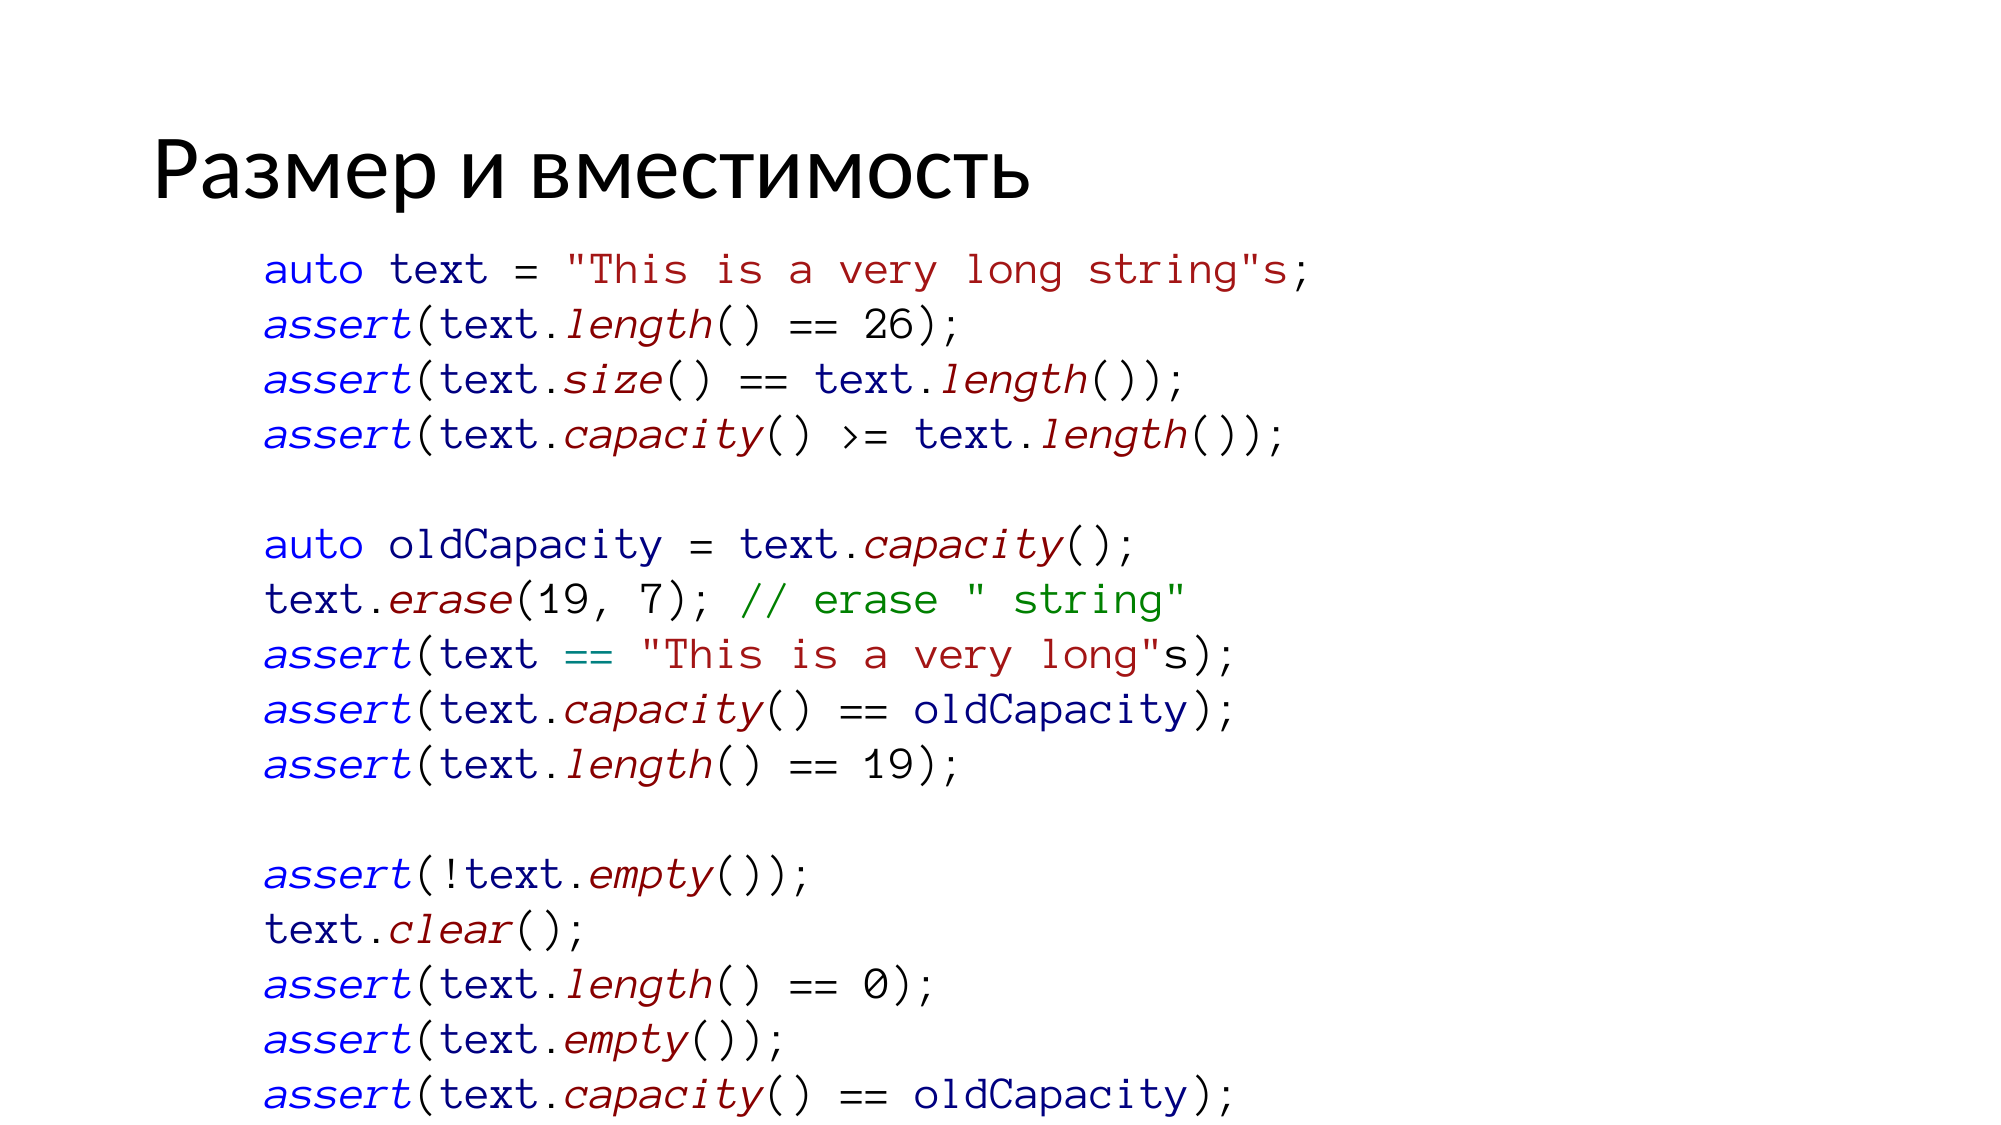

# Размер и вместимость
auto text = "This is a very long string"s;
assert(text.length() == 26);
assert(text.size() == text.length());
assert(text.capacity() >= text.length());

auto oldCapacity = text.capacity();
text.erase(19, 7); // erase " string"
assert(text == "This is a very long"s);
assert(text.capacity() == oldCapacity);
assert(text.length() == 19);

assert(!text.empty());
text.clear();
assert(text.length() == 0);
assert(text.empty());
assert(text.capacity() == oldCapacity);